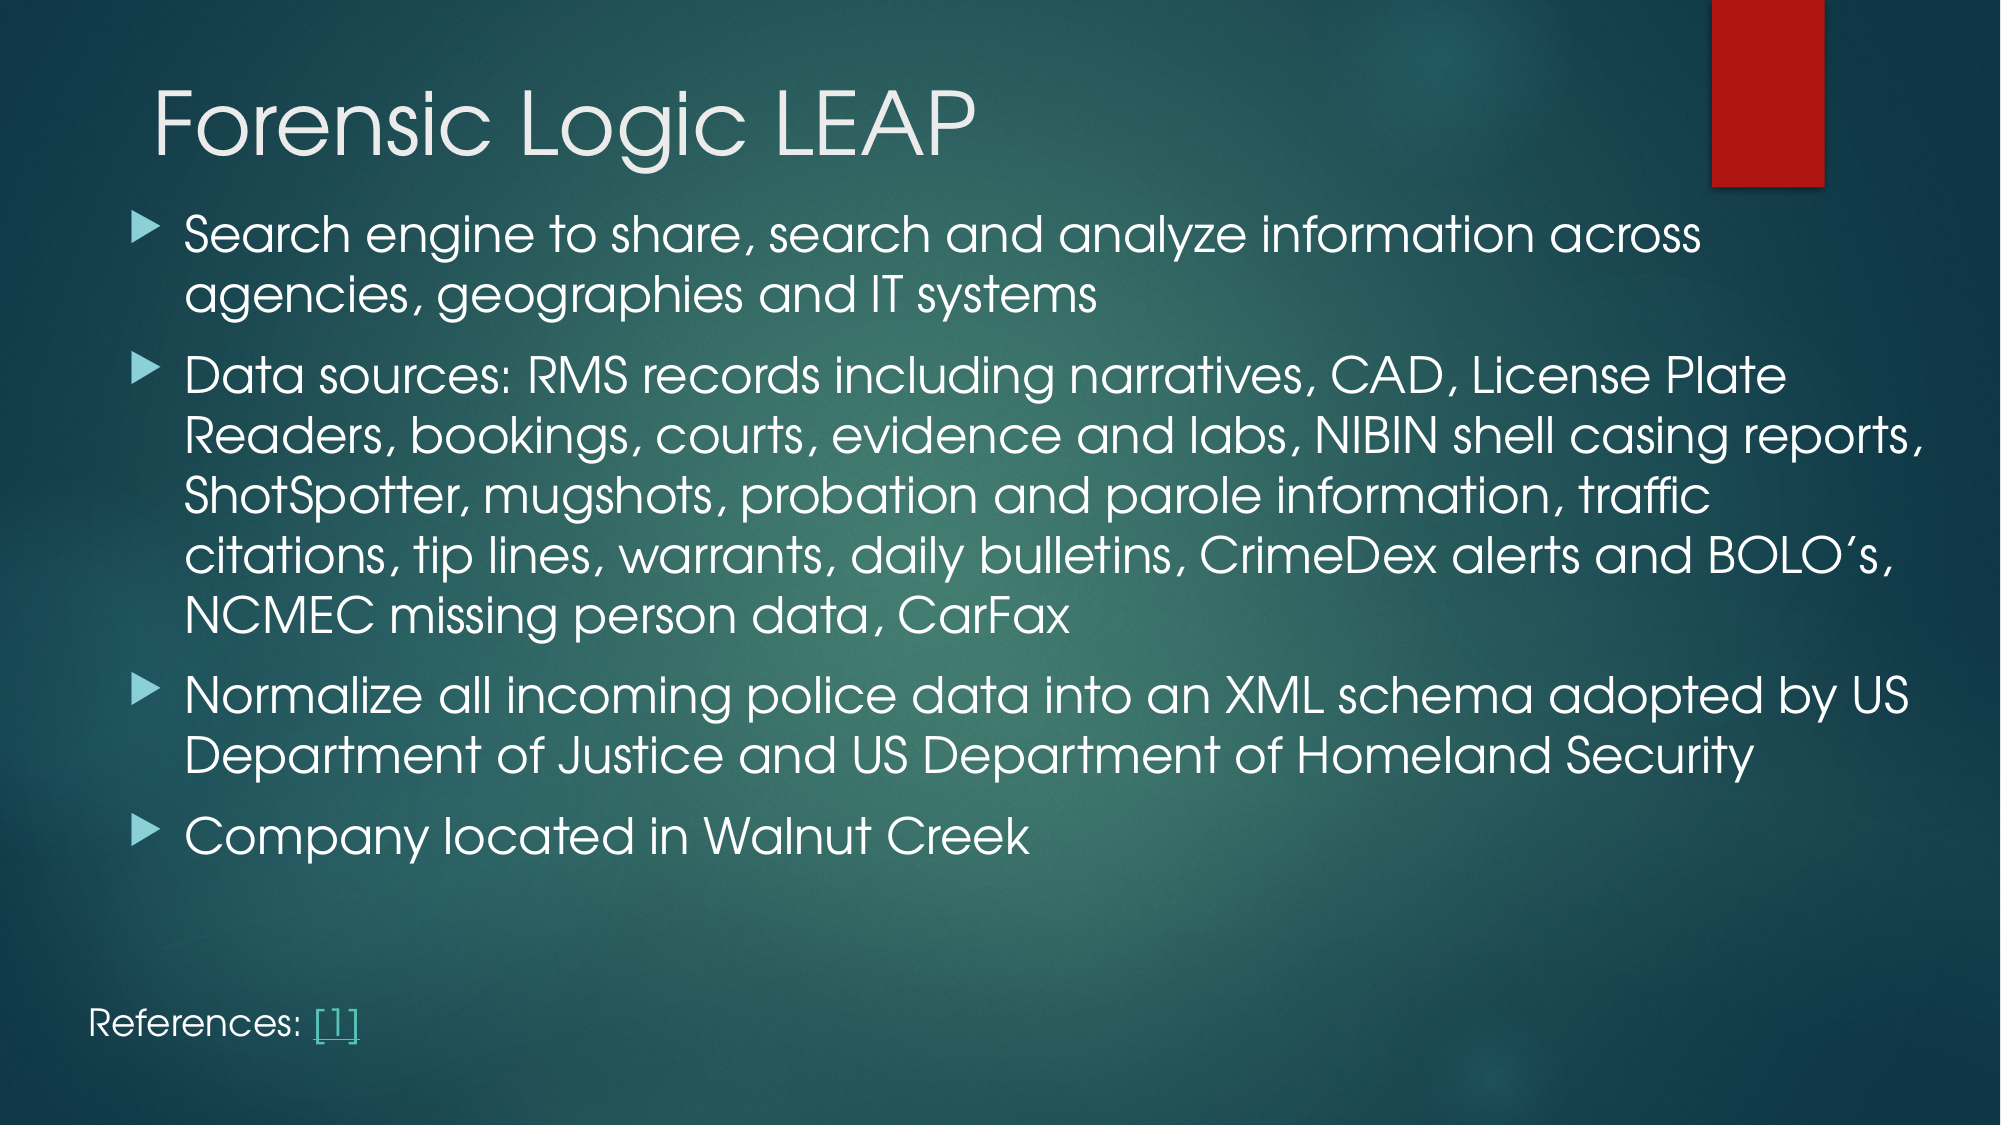

# Forensic Logic LEAP
Search engine to share, search and analyze information across agencies, geographies and IT systems
Data sources: RMS records including narratives, CAD, License Plate Readers, bookings, courts, evidence and labs, NIBIN shell casing reports, ShotSpotter, mugshots, probation and parole information, traffic citations, tip lines, warrants, daily bulletins, CrimeDex alerts and BOLO’s, NCMEC missing person data, CarFax
Normalize all incoming police data into an XML schema adopted by US Department of Justice and US Department of Homeland Security
Company located in Walnut Creek
References: [1]